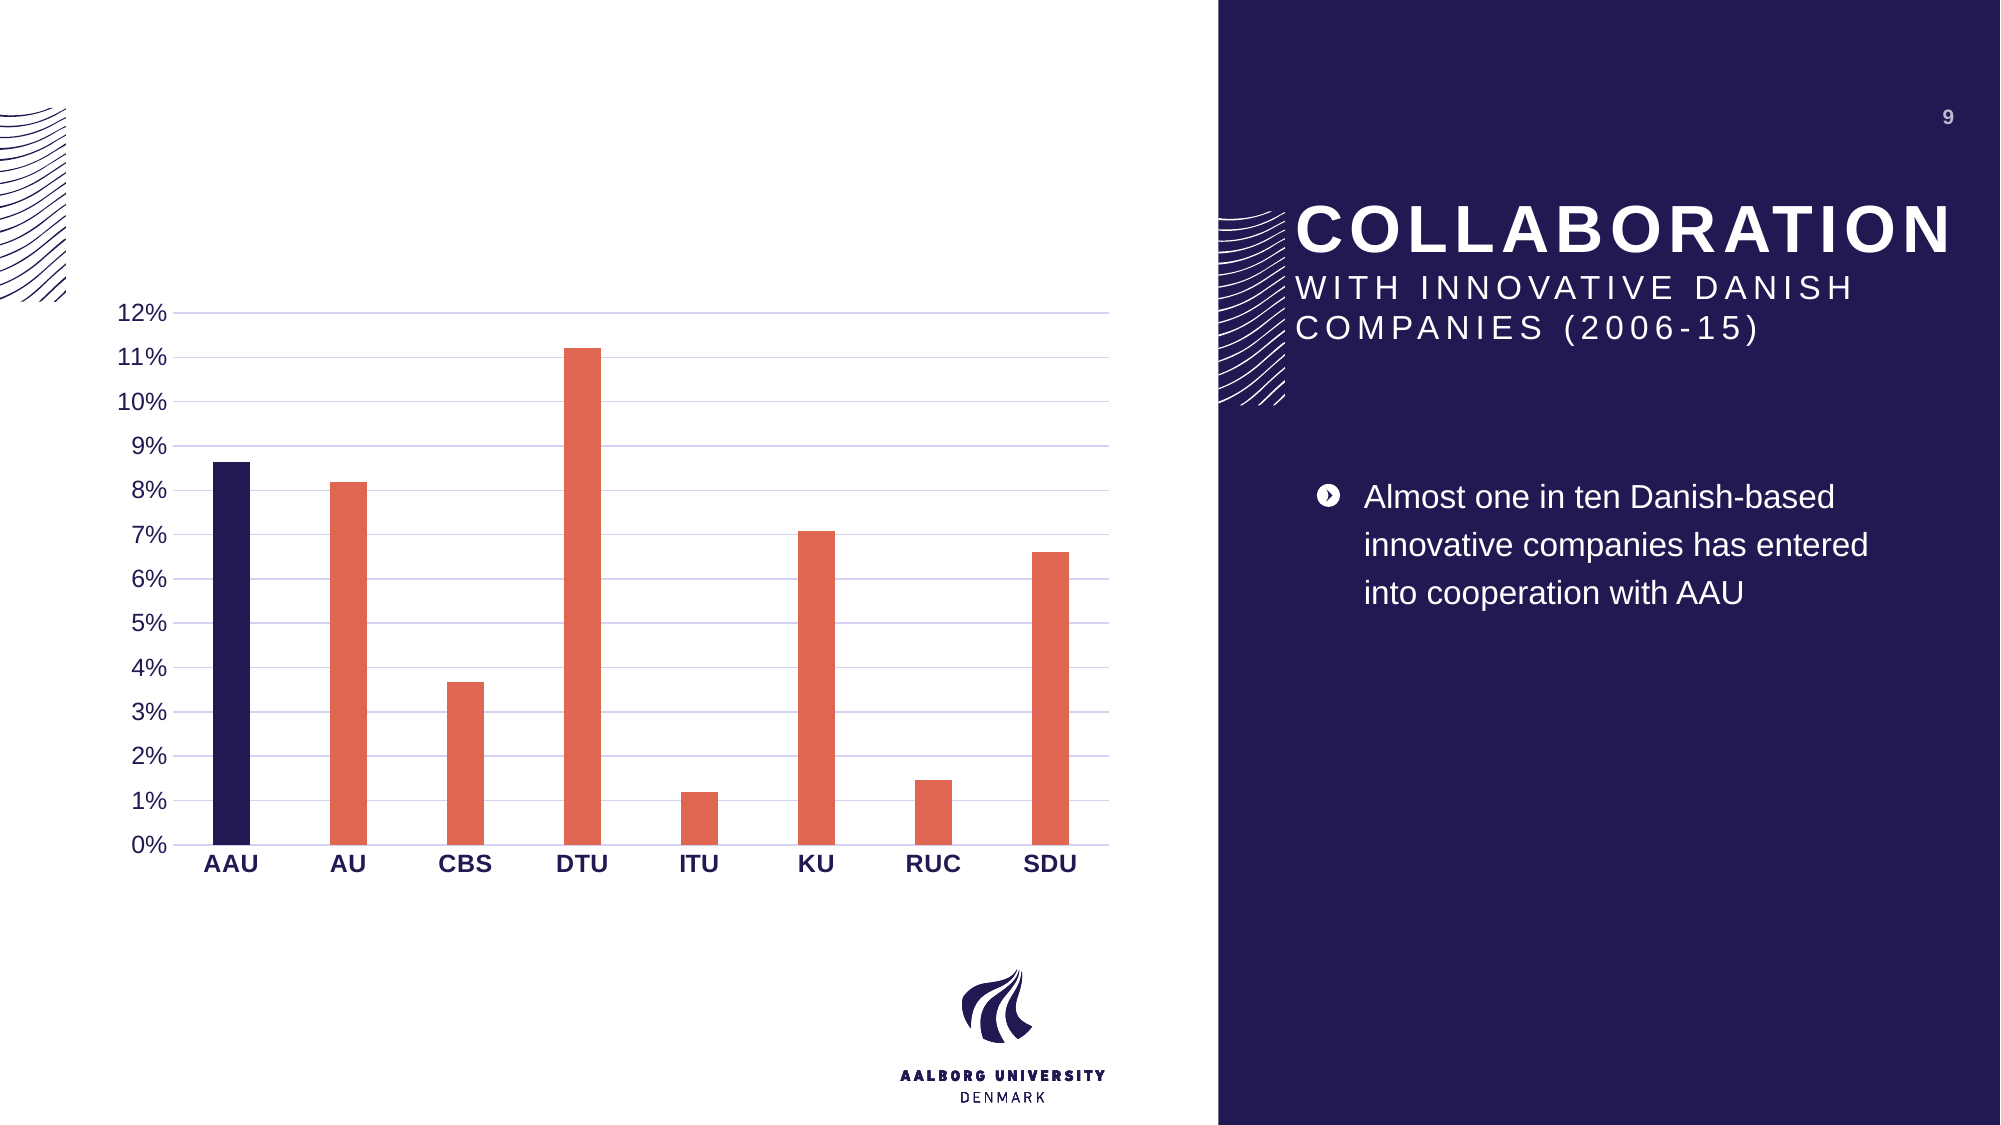

9
# COLLABORATION WITH INNOVATIVE DANISH COMPANIES (2006-15)

### Chart

| Category |  |
|---|---|
| AAU | 0.08648758648758649 |
| AU | 0.0818070818070818 |
| CBS | 0.03683353683353684 |
| DTU | 0.11212861212861212 |
| ITU | 0.012006512006512007 |
| KU | 0.07081807081807082 |
| RUC | 0.014652014652014652 |
| SDU | 0.06613756613756613 |
Almost one in ten Danish-based innovative companies has entered into cooperation with AAU